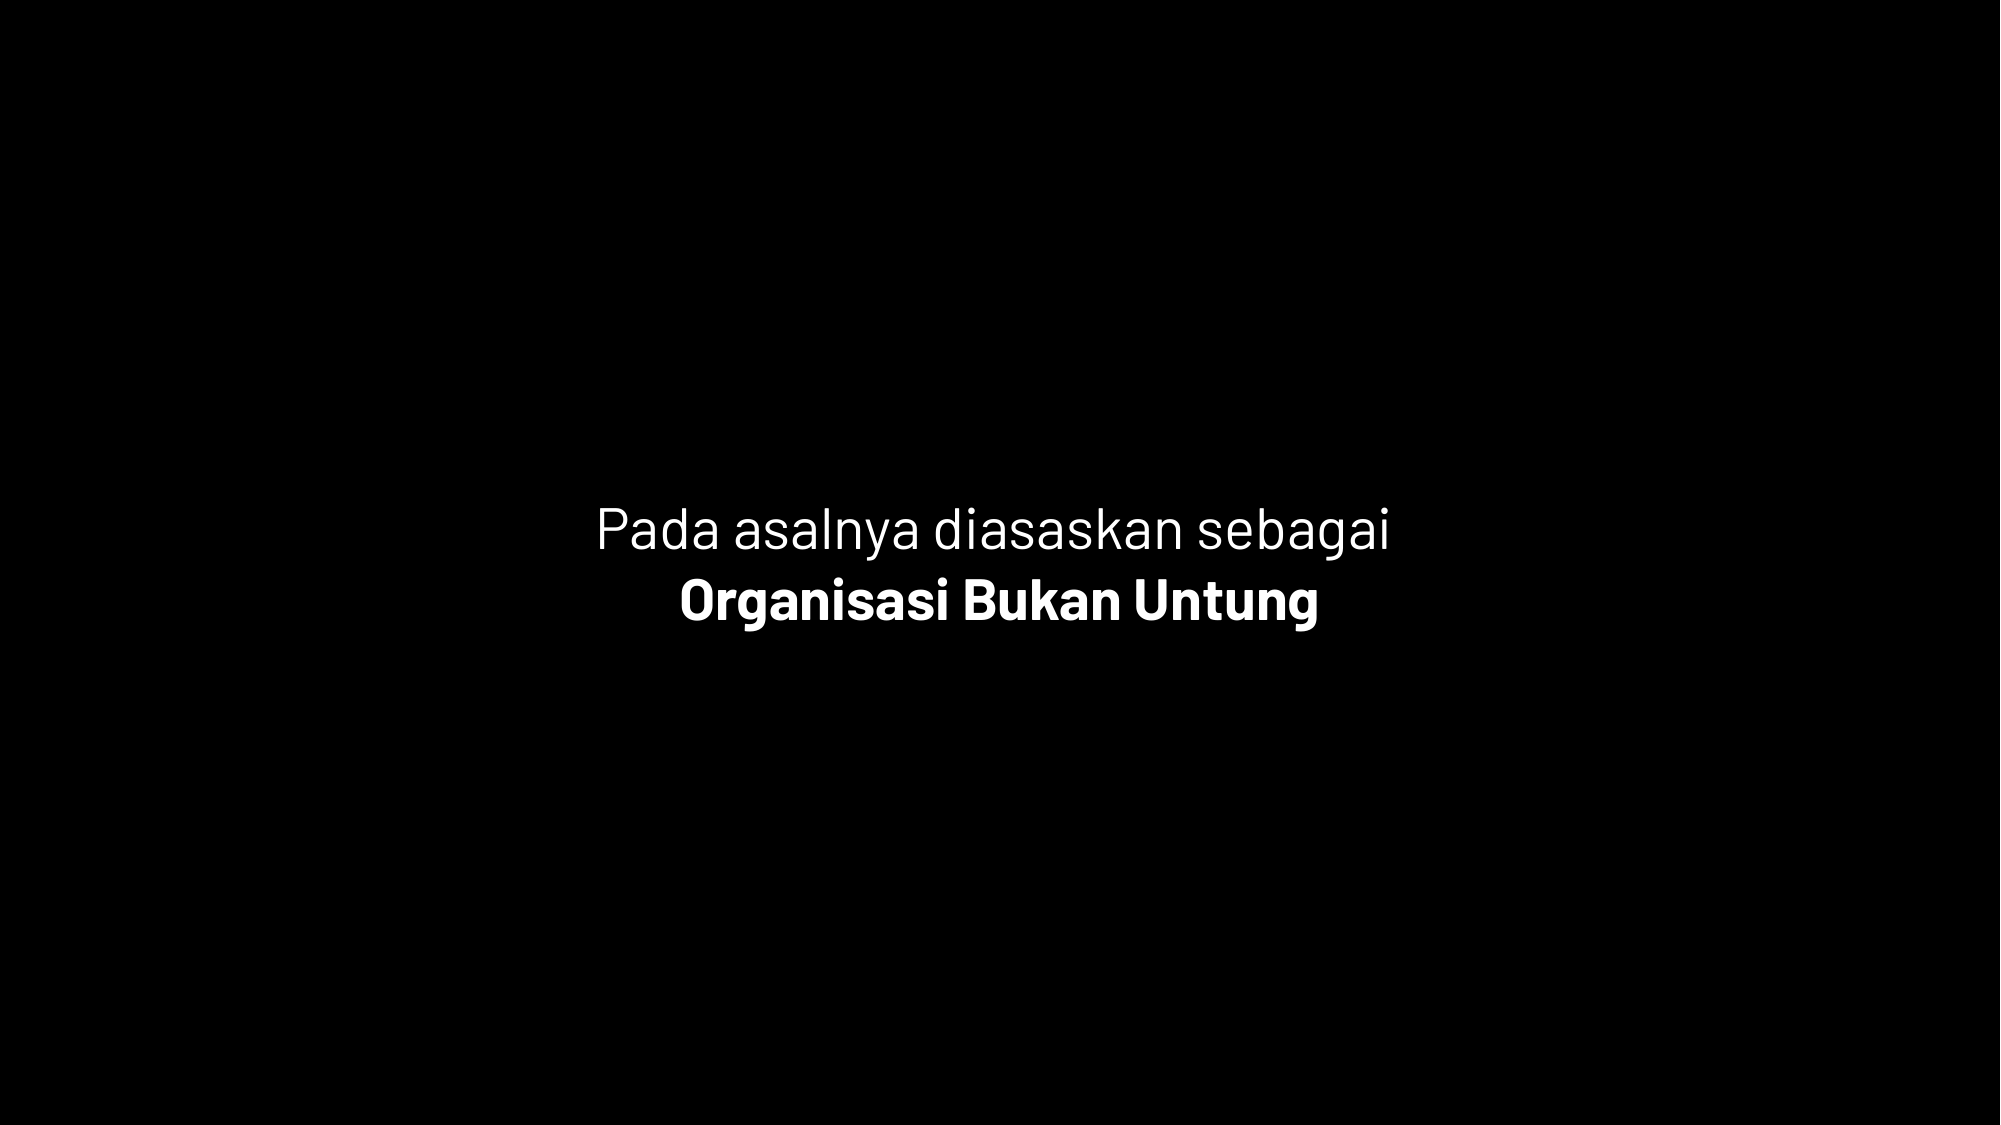

Pada asalnya diasaskan sebagai
Organisasi Bukan Untung